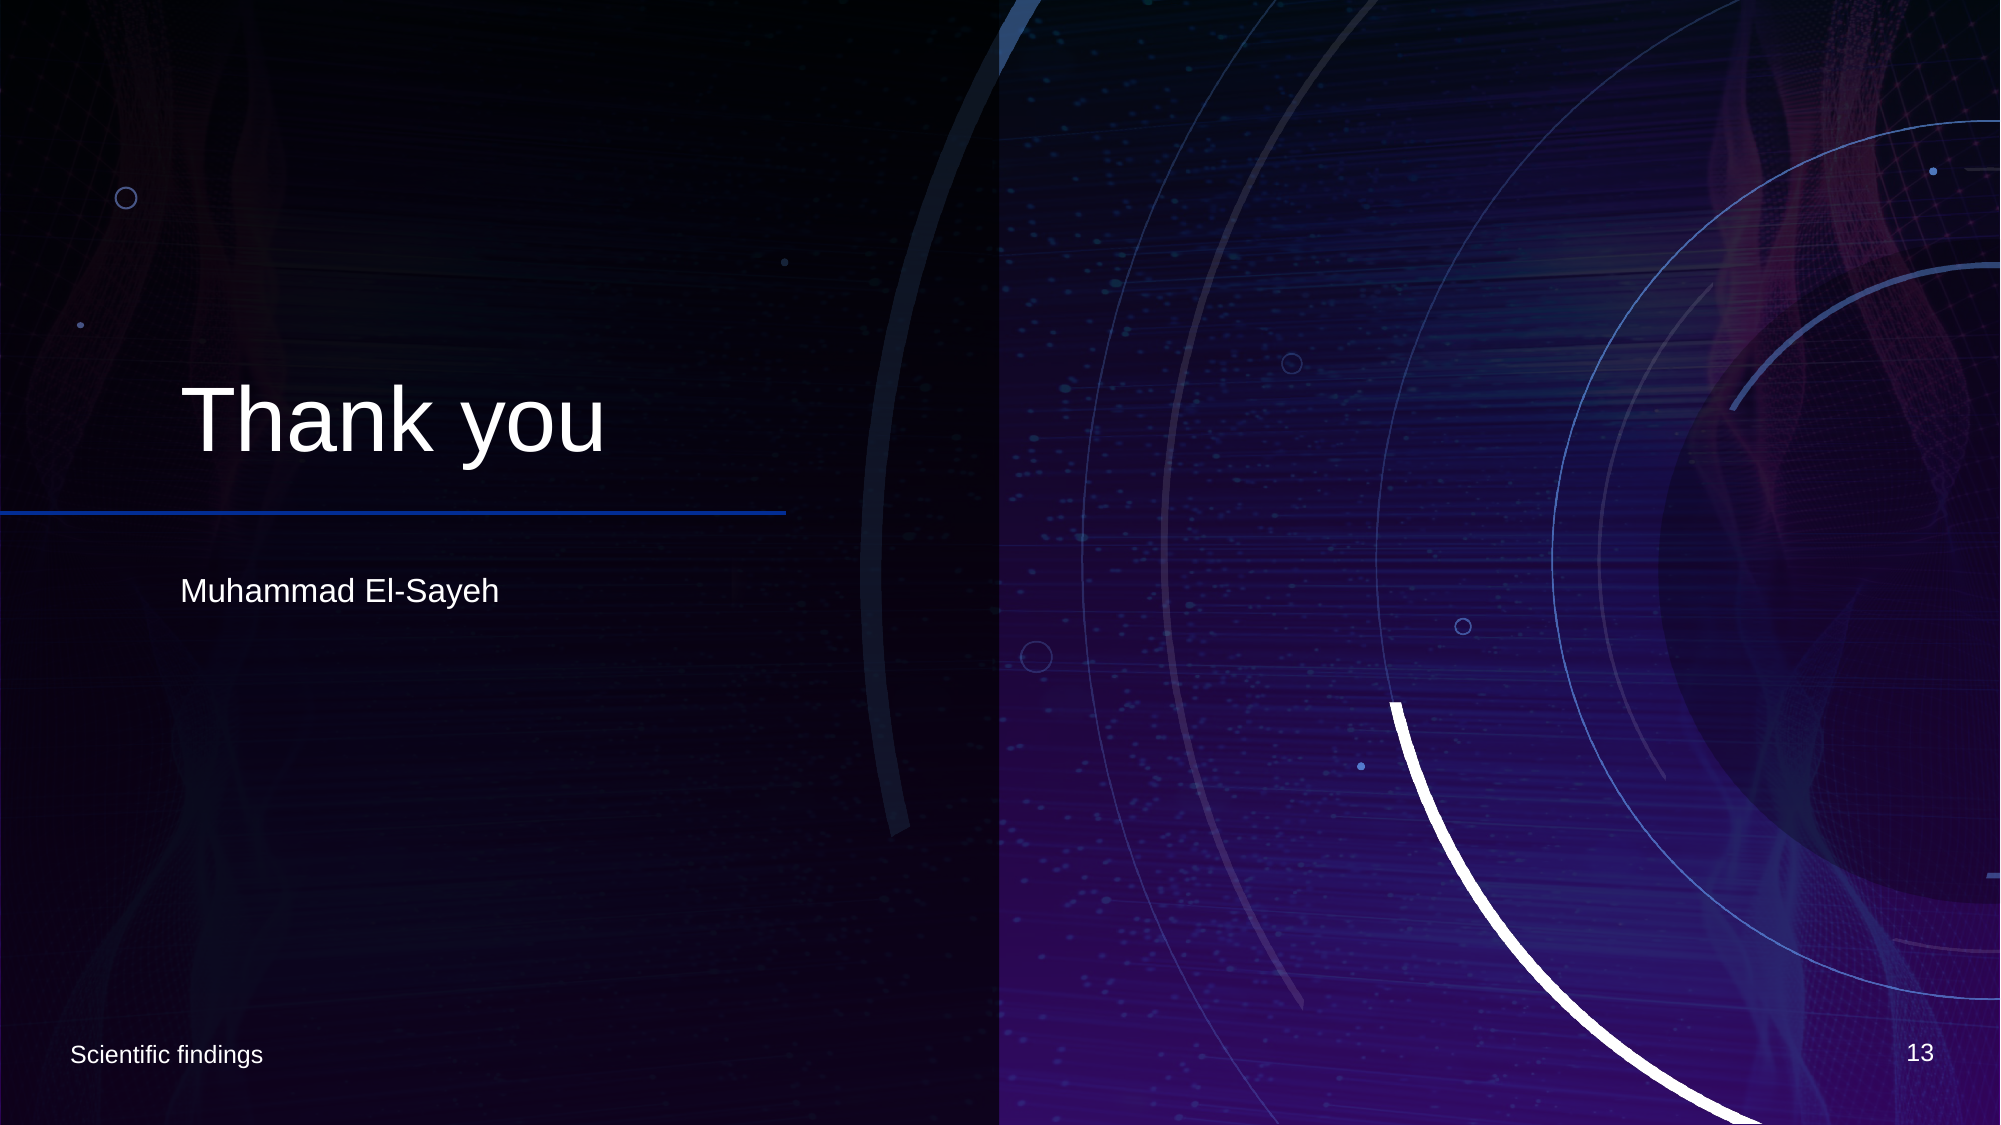

# Thank you
Muhammad El-Sayeh

13
Scientific findings